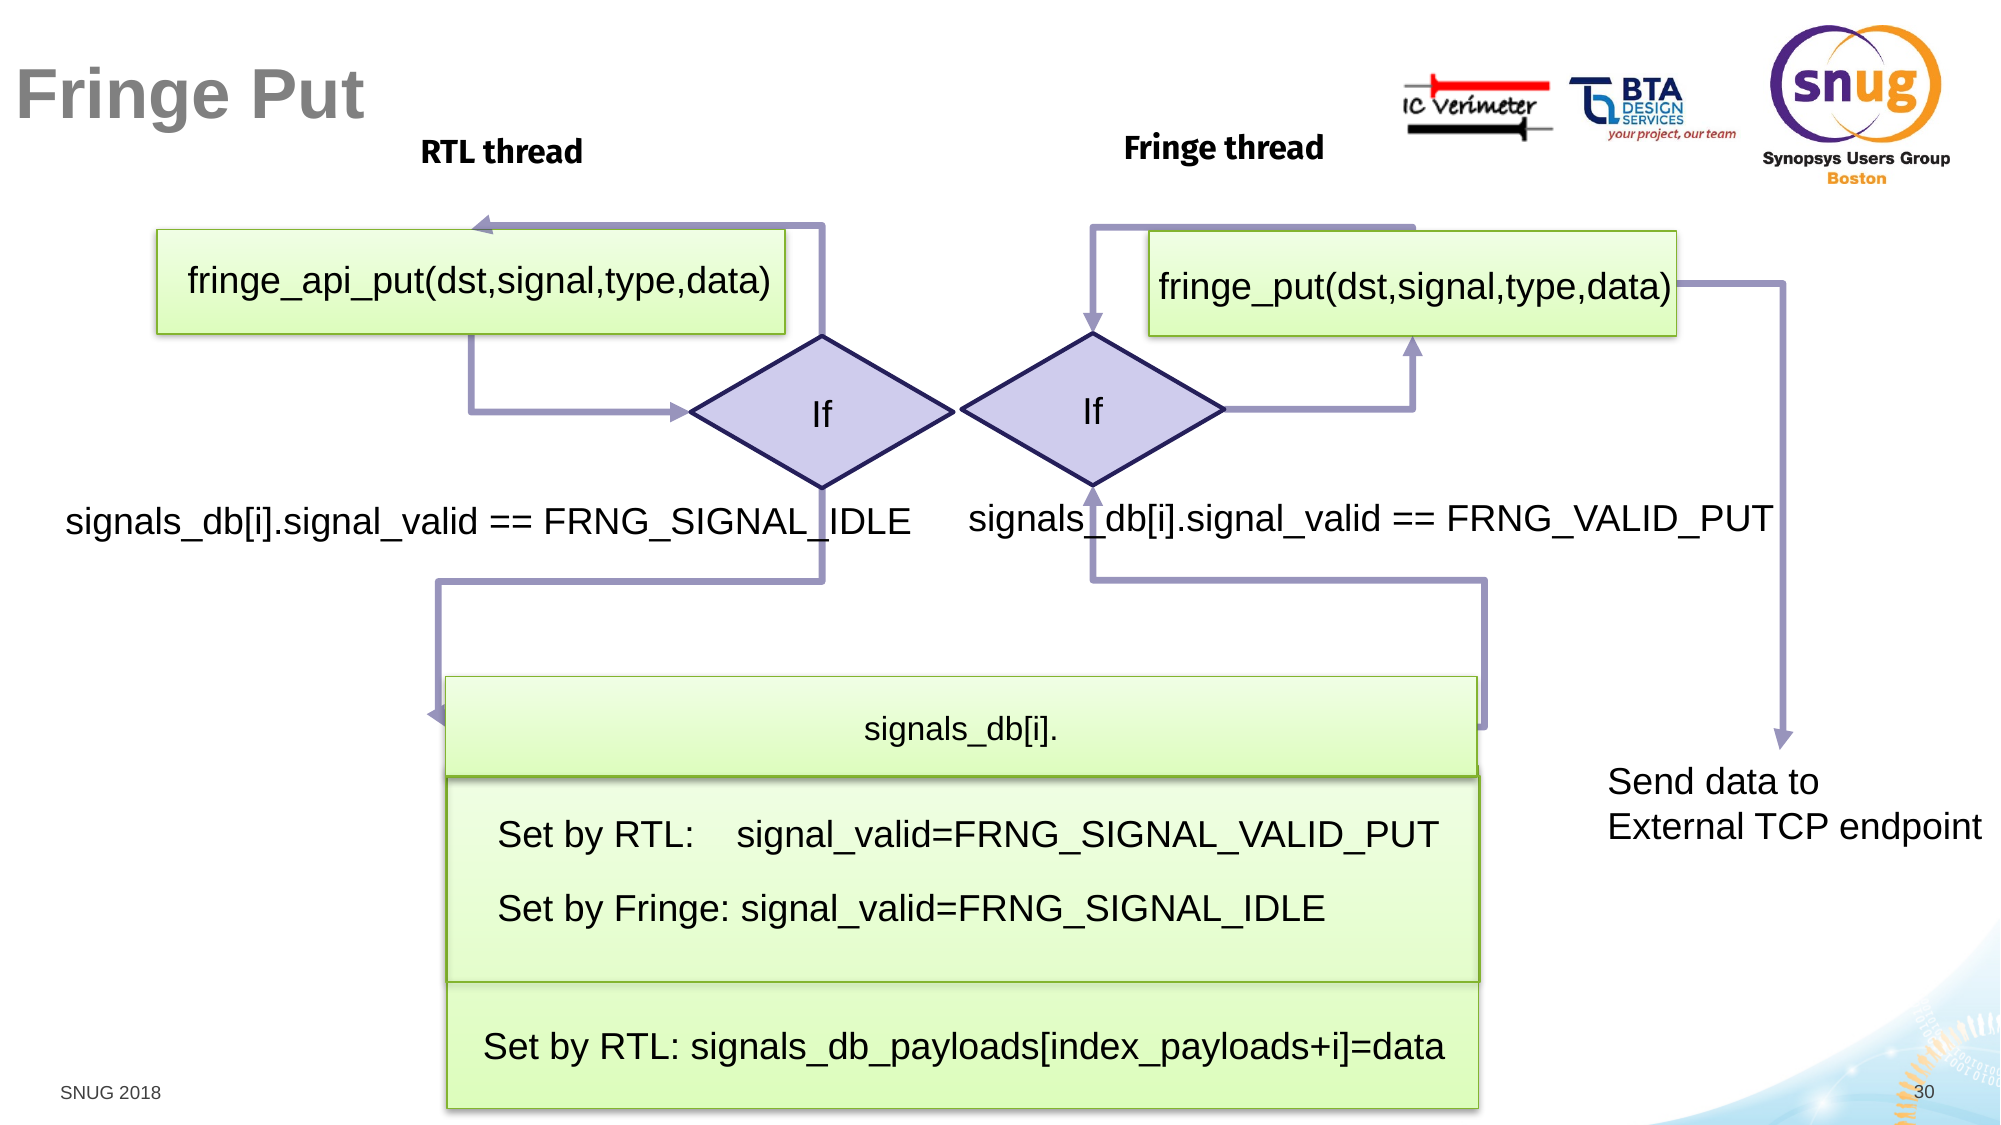

# Fringe Put
Fringe thread
RTL thread

 fringe_api_put(dst,signal,type,data)
 fringe_put(dst,signal,type,data)
If
If
signals_db[i].signal_valid == FRNG_VALID_PUT
signals_db[i].signal_valid == FRNG_SIGNAL_IDLE
signals_db[i].
Send data to
External TCP endpoint

Set by RTL:    signal_valid=FRNG_SIGNAL_VALID_PUT
Set by Fringe: signal_valid=FRNG_SIGNAL_IDLE
Set by RTL: signals_db_payloads[index_payloads+i]=data